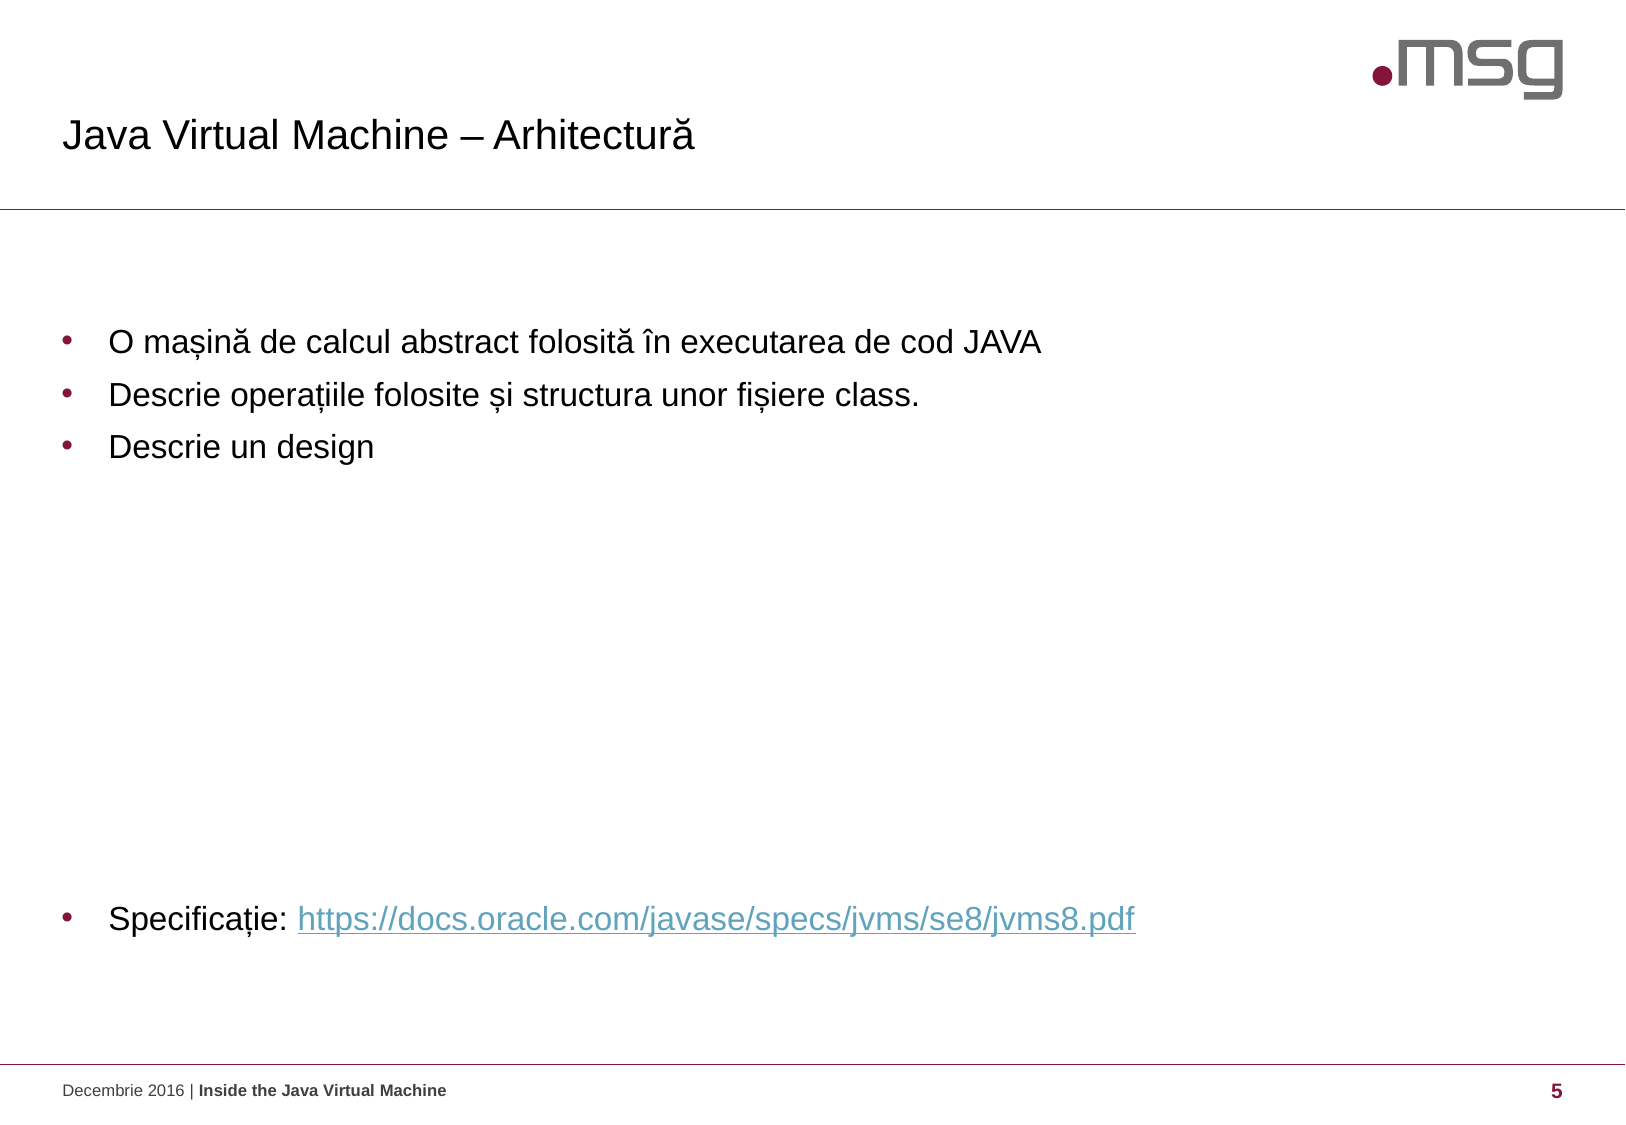

# Java Virtual Machine – Arhitectură

O mașină de calcul abstract folosită în executarea de cod JAVA
Descrie operațiile folosite și structura unor fișiere class.
Descrie un design

Specificație: https://docs.oracle.com/javase/specs/jvms/se8/jvms8.pdf

Decembrie 2016 | Inside the Java Virtual Machine
5